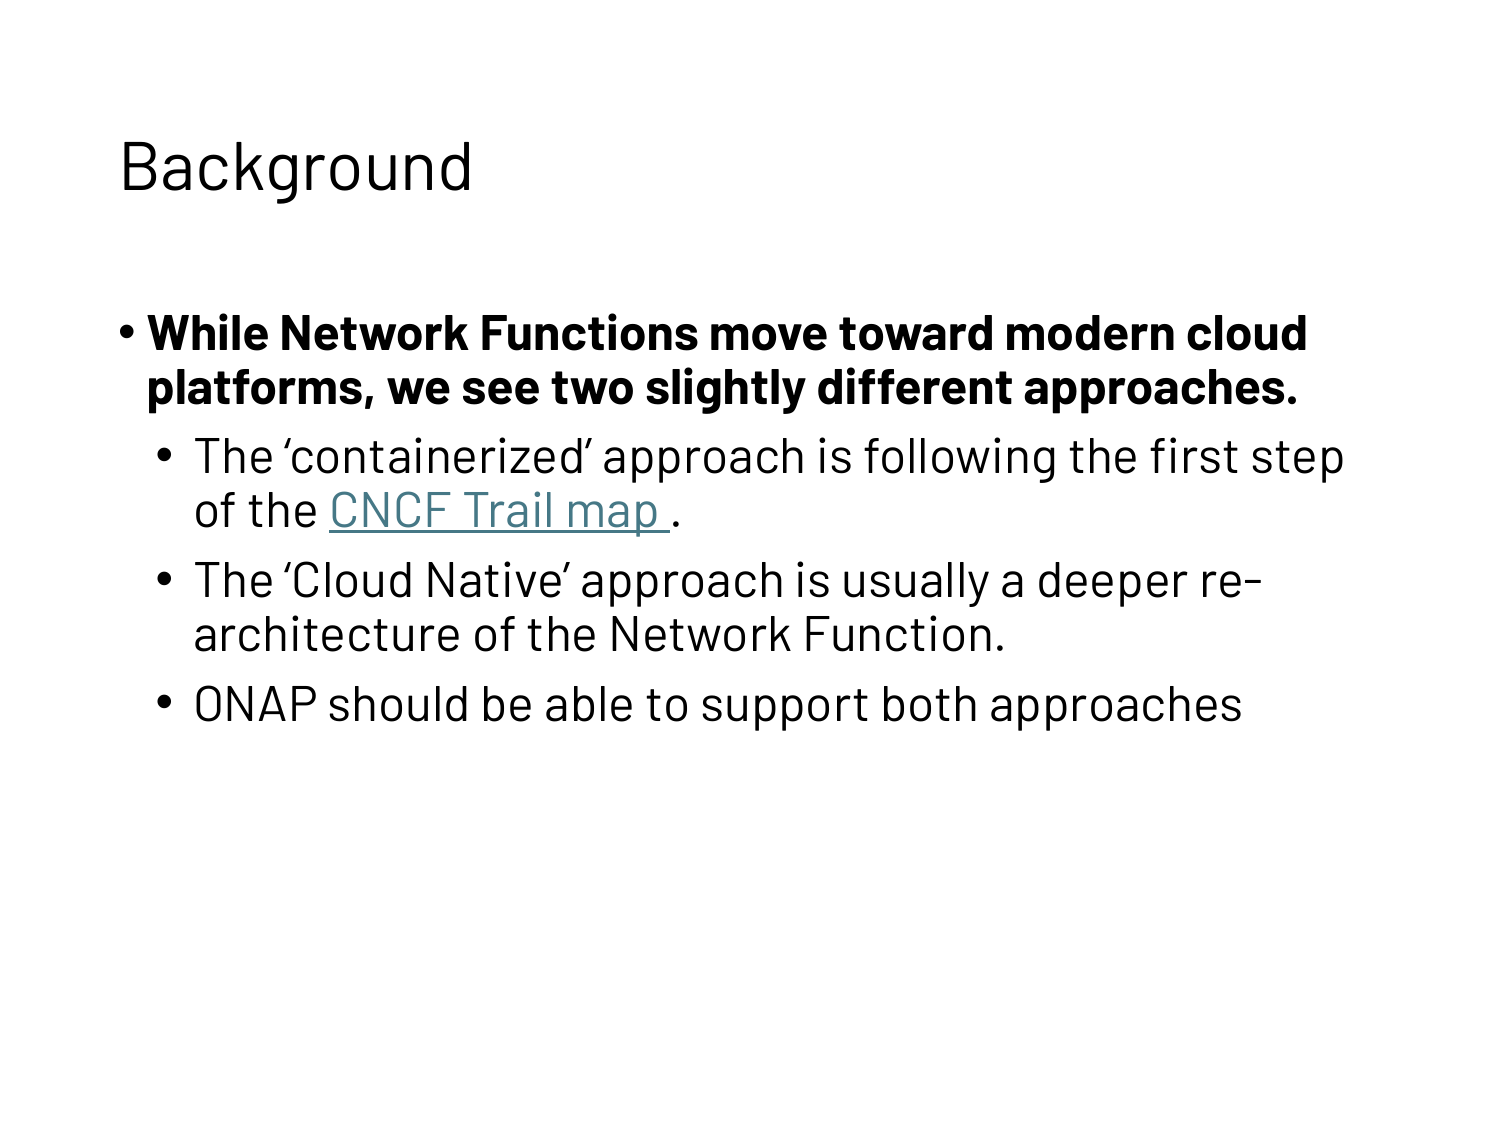

# Background
While Network Functions move toward modern cloud platforms, we see two slightly different approaches.
The ‘containerized’ approach is following the first step of the CNCF Trail map .
The ‘Cloud Native’ approach is usually a deeper re-architecture of the Network Function.
ONAP should be able to support both approaches